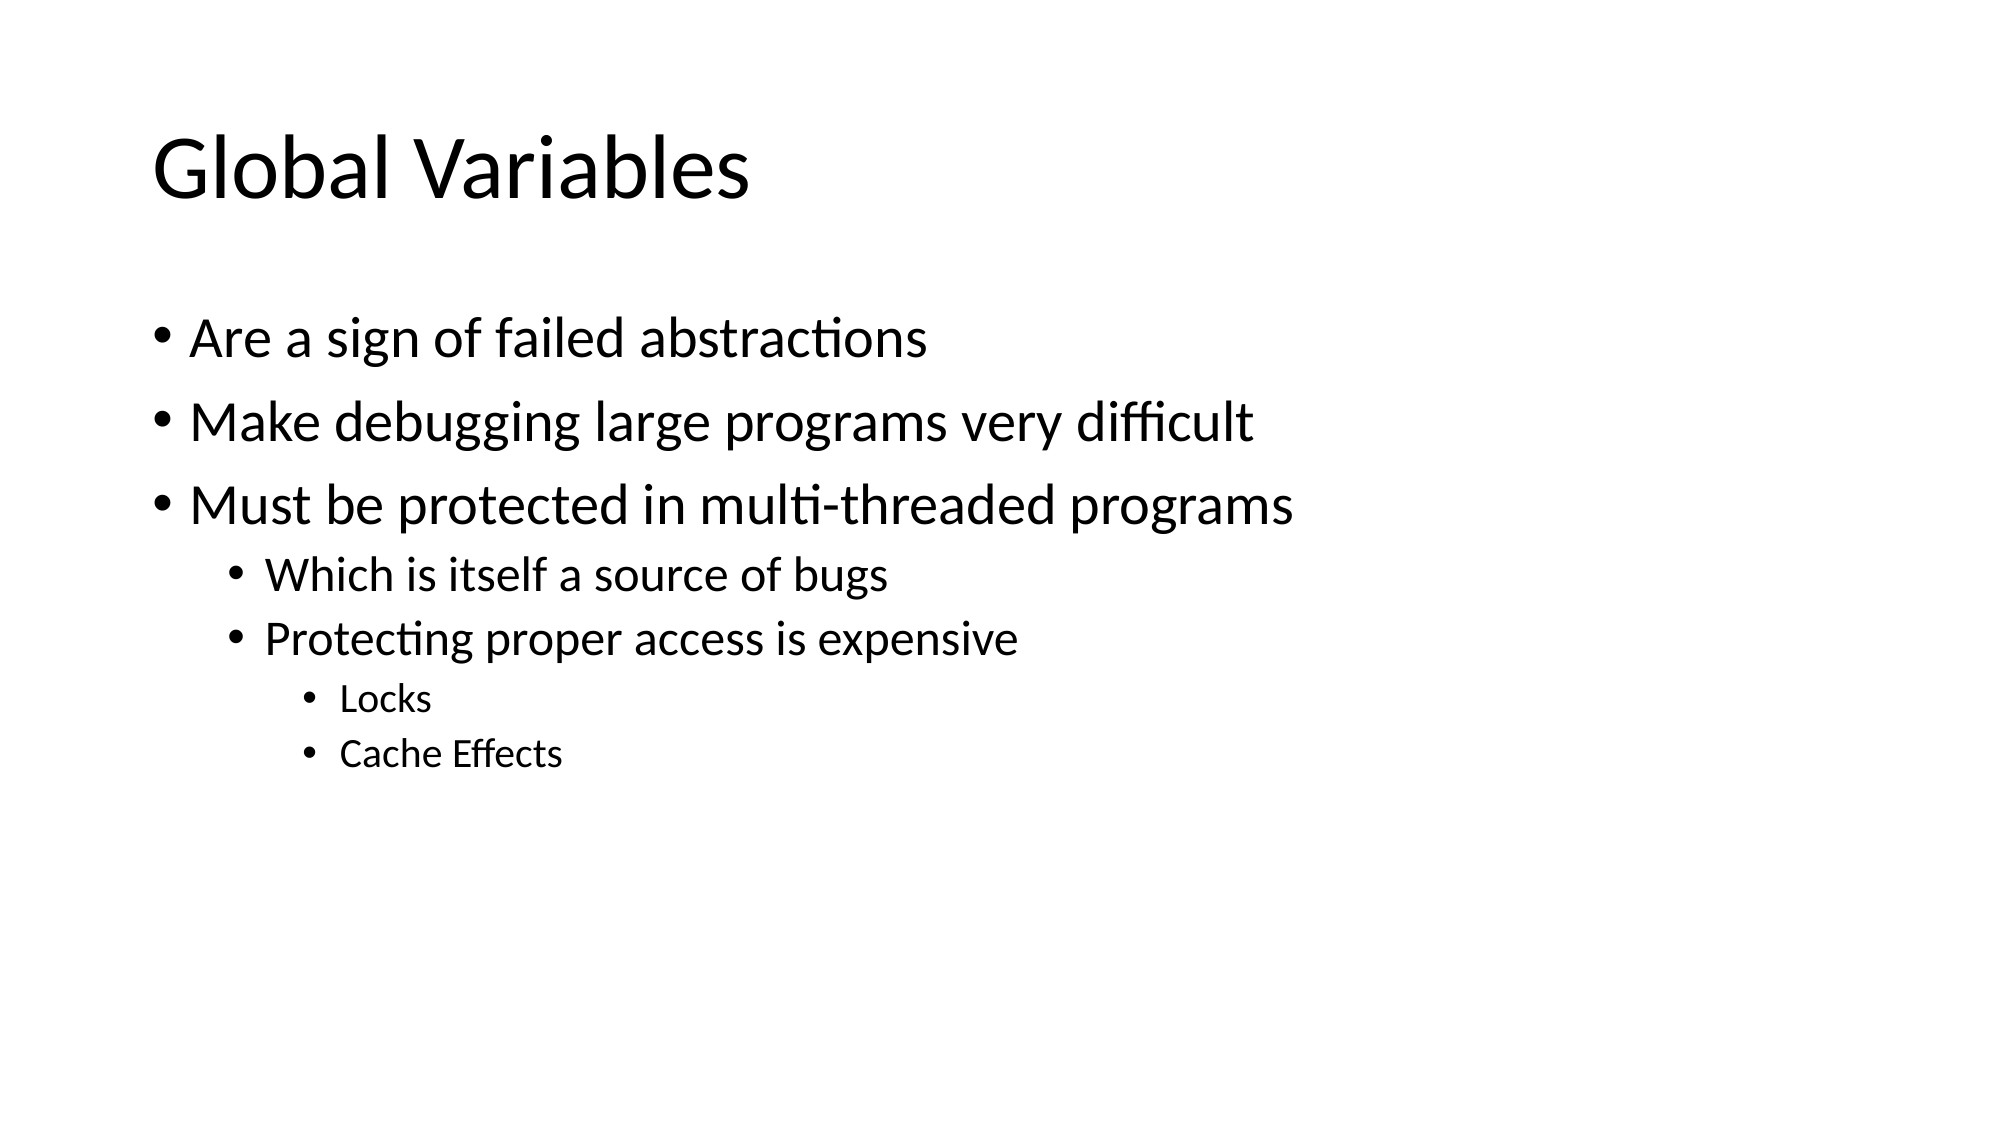

# Global Variables
Are a sign of failed abstractions
Make debugging large programs very difficult
Must be protected in multi-threaded programs
Which is itself a source of bugs
Protecting proper access is expensive
Locks
Cache Effects